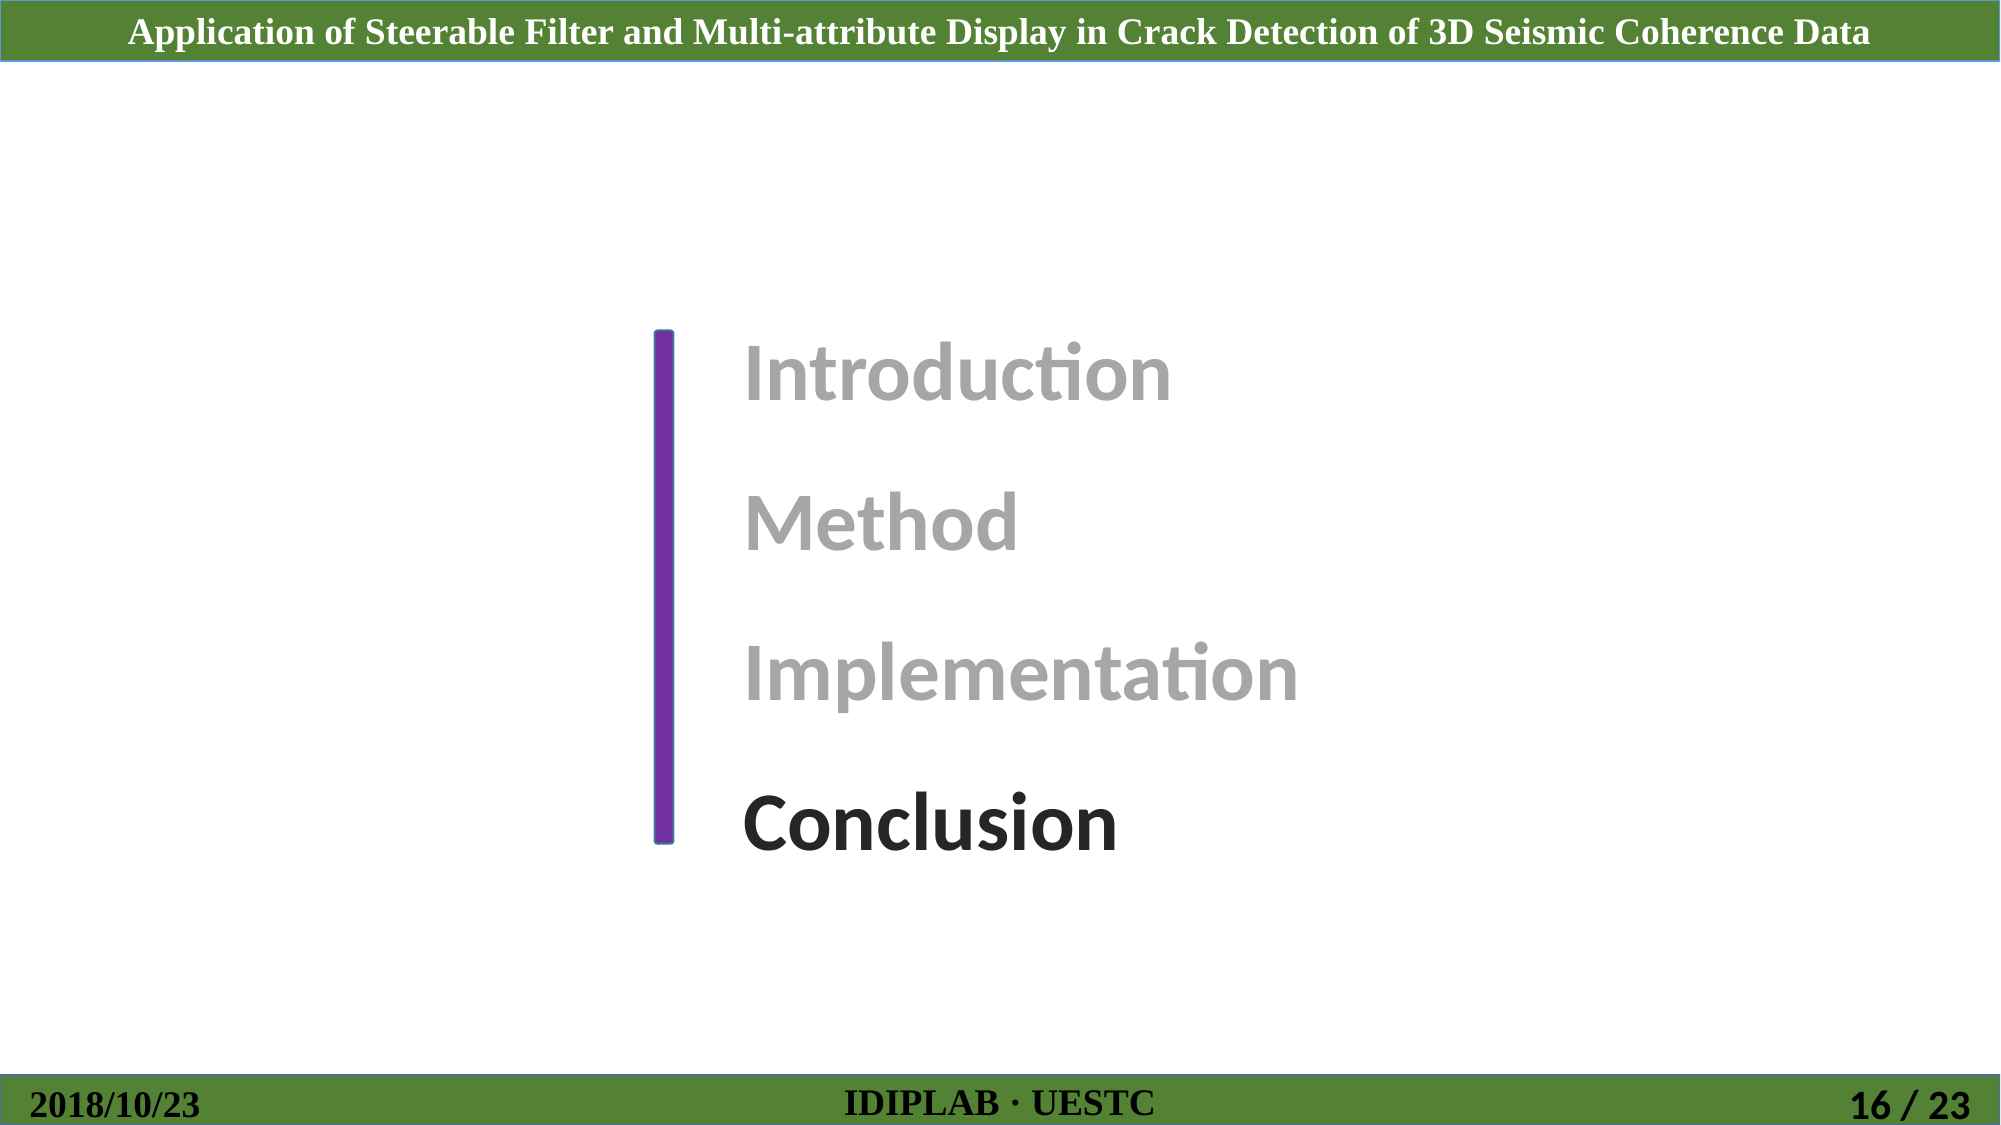

Introduction
Method
Implementation
Conclusion

IDIPLAB · UESTC
2018/10/23
16 / 23